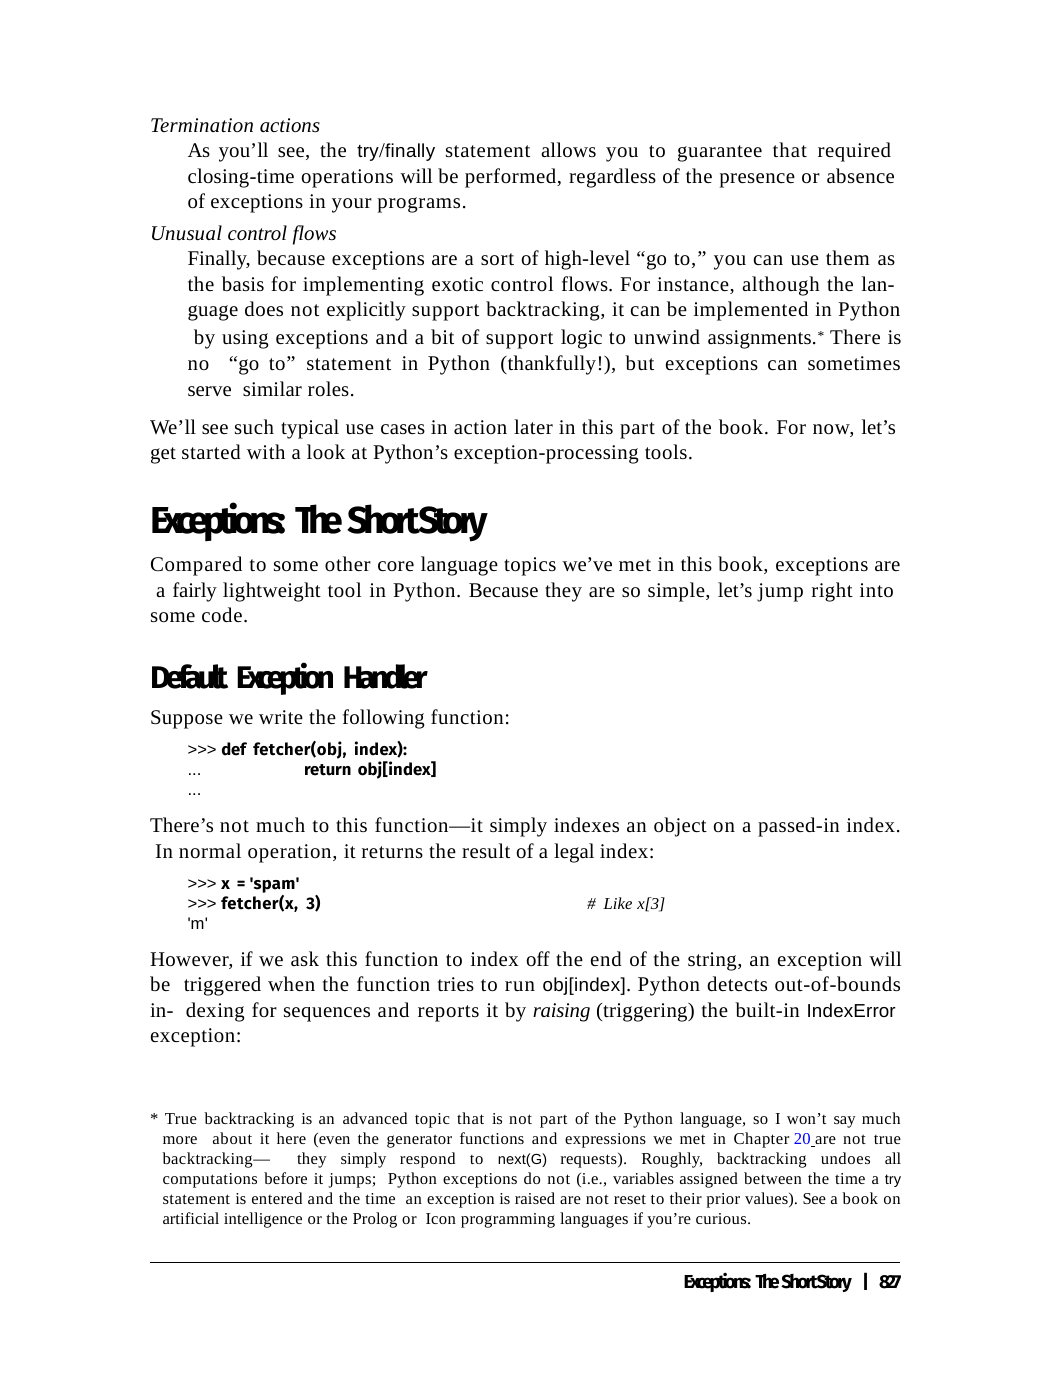

Termination actions
As you’ll see, the try/finally statement allows you to guarantee that required  closing-time operations will be performed, regardless of the presence or absence  of exceptions in your programs.
Unusual control flows
Finally, because exceptions are a sort of high-level “go to,” you can use them as  the basis for implementing exotic control flows. For instance, although the lan-  guage does not explicitly support backtracking, it can be implemented in Python  by using exceptions and a bit of support logic to unwind assignments.* There is no  “go to” statement in Python (thankfully!), but exceptions can sometimes serve  similar roles.
We’ll see such typical use cases in action later in this part of the book. For now, let’s  get started with a look at Python’s exception-processing tools.

Exceptions: The Short Story
Compared to some other core language topics we’ve met in this book, exceptions are  a fairly lightweight tool in Python. Because they are so simple, let’s jump right into  some code.

Default Exception Handler
Suppose we write the following function:
>>> def fetcher(obj, index):
...	return obj[index]
...
There’s not much to this function—it simply indexes an object on a passed-in index.  In normal operation, it returns the result of a legal index:
>>> x = 'spam'
>>> fetcher(x, 3)	# Like x[3]
'm'
However, if we ask this function to index off the end of the string, an exception will be  triggered when the function tries to run obj[index]. Python detects out-of-bounds in-  dexing for sequences and reports it by raising (triggering) the built-in IndexError  exception:
* True backtracking is an advanced topic that is not part of the Python language, so I won’t say much more  about it here (even the generator functions and expressions we met in Chapter 20 are not true backtracking—  they simply respond to next(G) requests). Roughly, backtracking undoes all computations before it jumps;  Python exceptions do not (i.e., variables assigned between the time a try statement is entered and the time  an exception is raised are not reset to their prior values). See a book on artificial intelligence or the Prolog or  Icon programming languages if you’re curious.

Exceptions: The Short Story  |  827